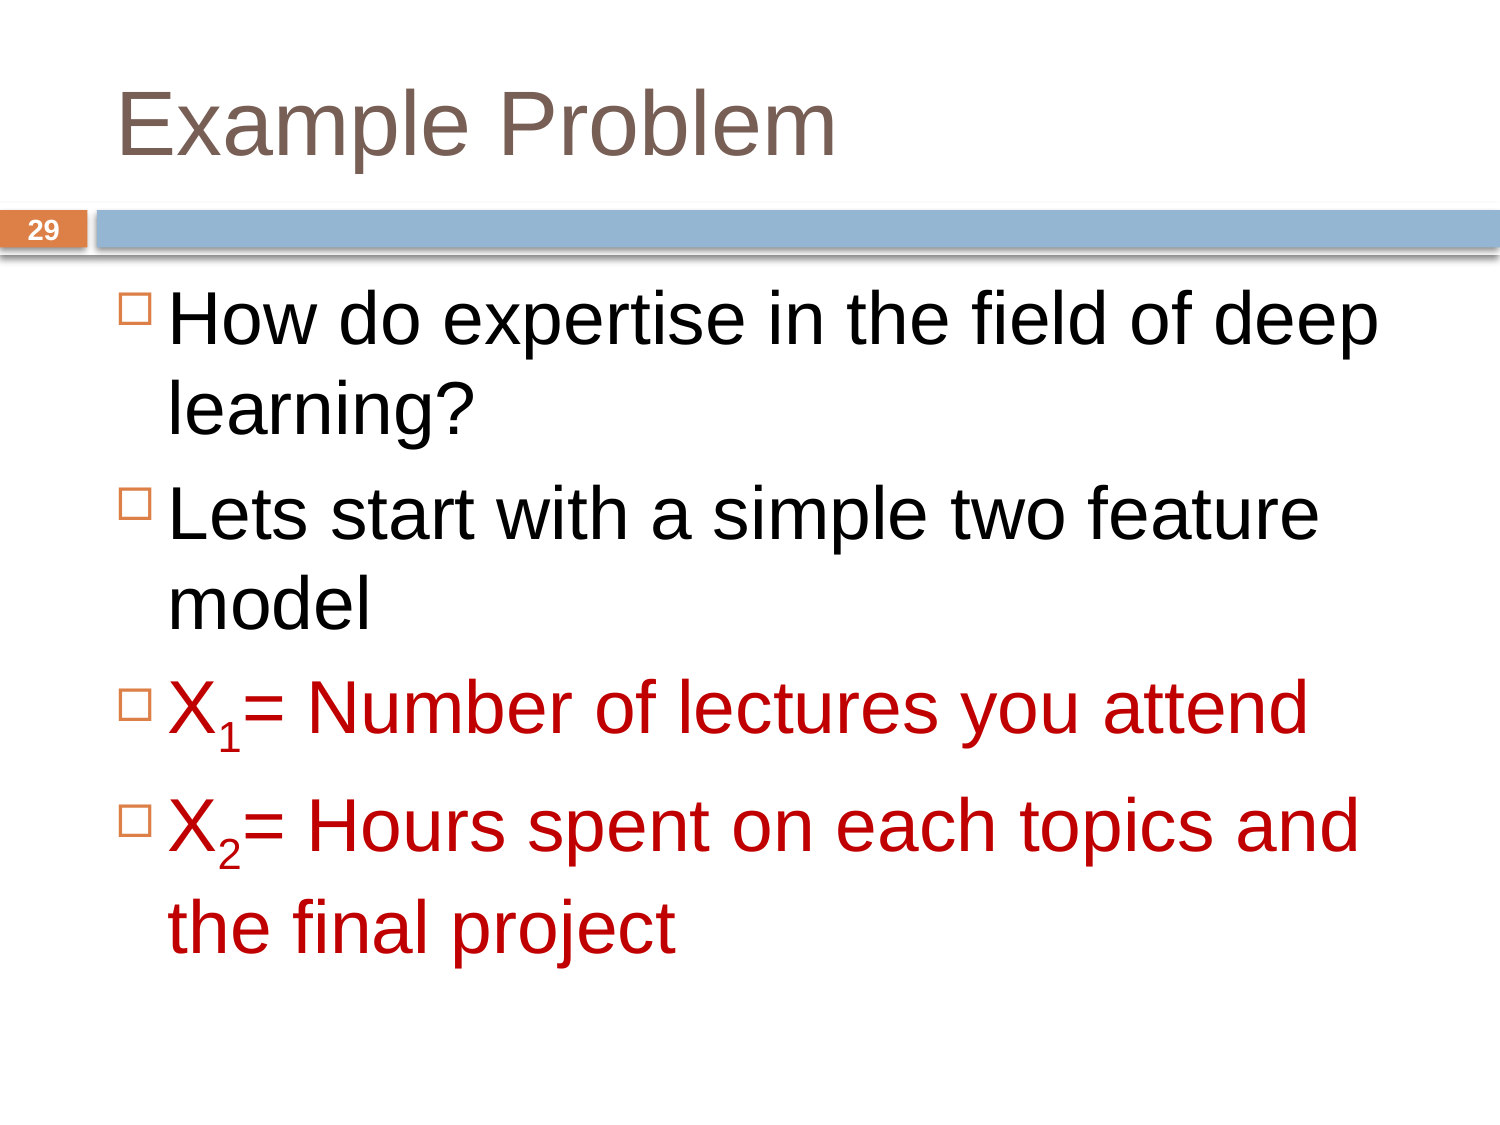

# Example Problem
29
How do expertise in the field of deep learning?
Lets start with a simple two feature model
X1= Number of lectures you attend
X2= Hours spent on each topics and the final project